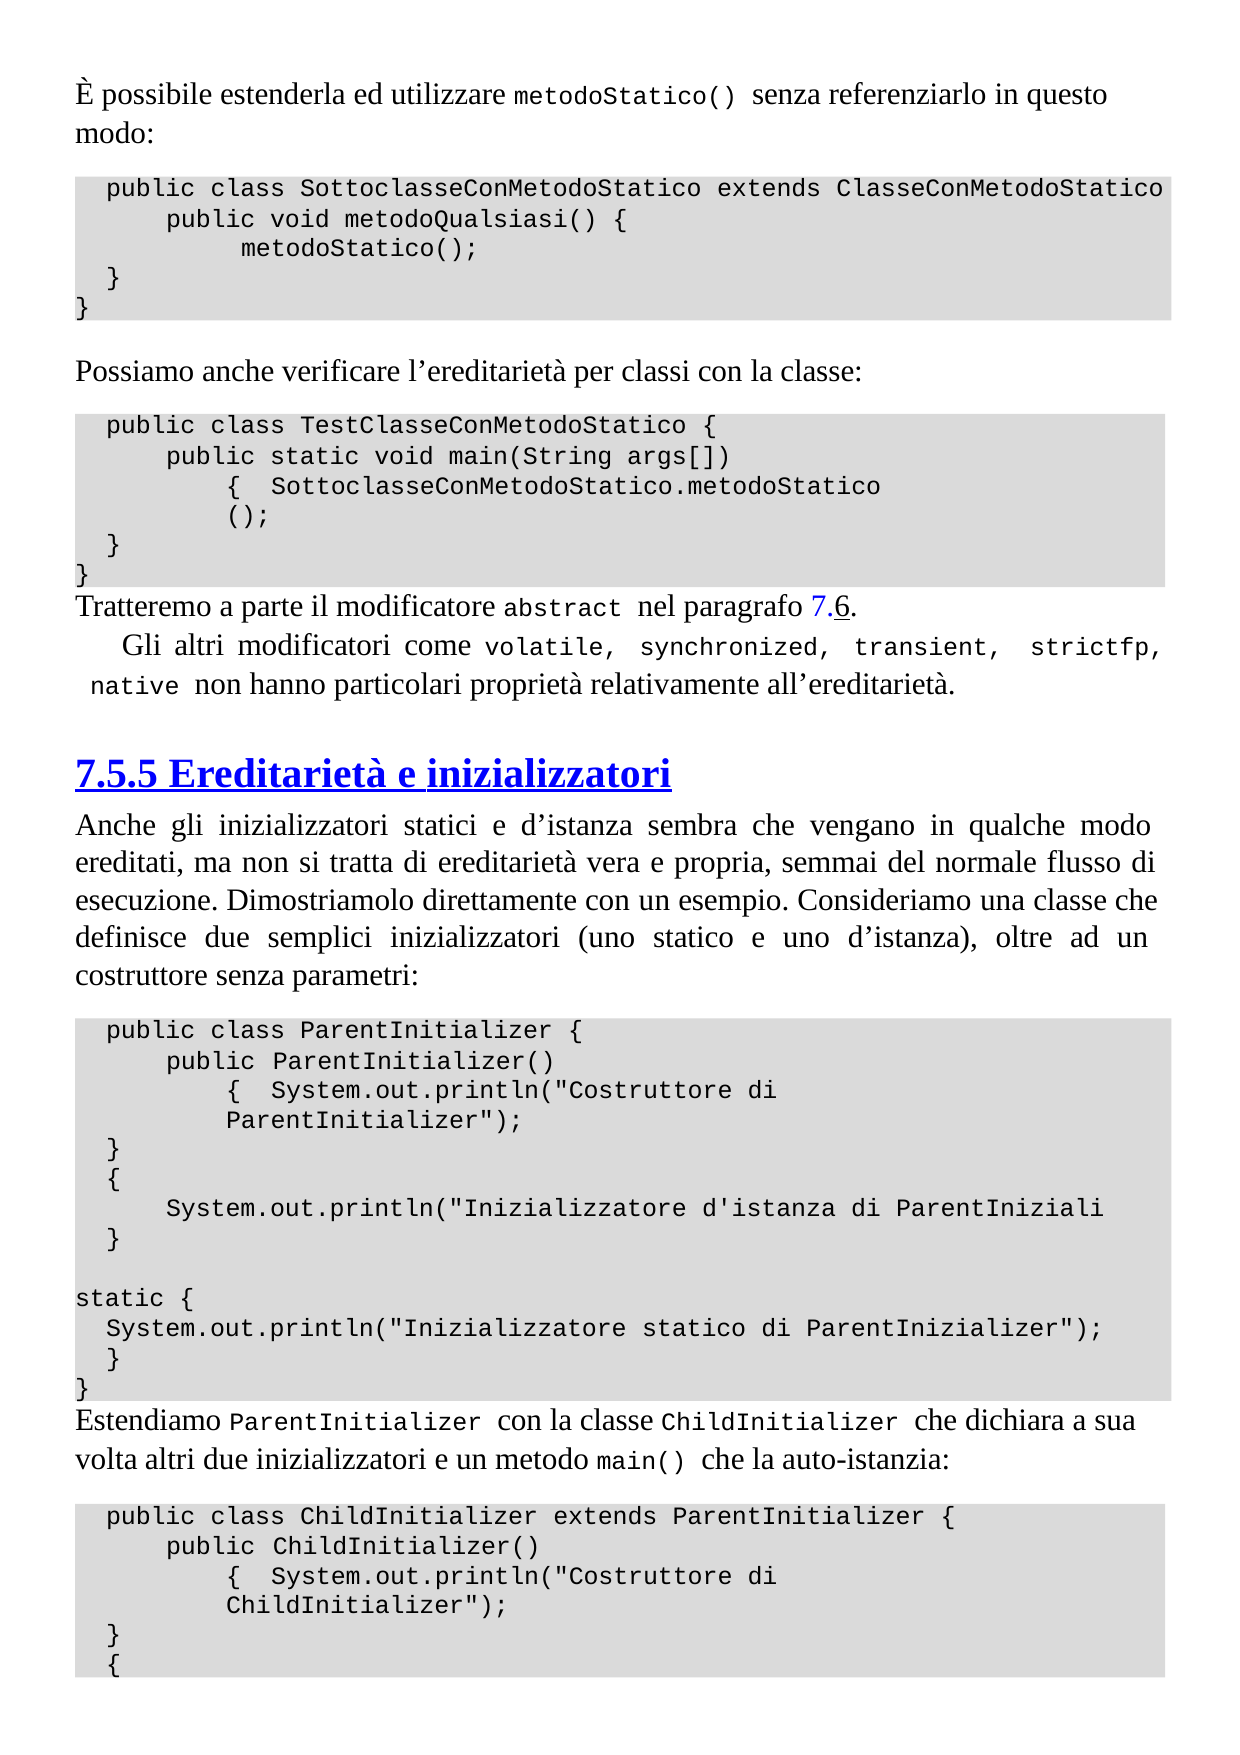

È possibile estenderla ed utilizzare metodoStatico() senza referenziarlo in questo  modo:
public class SottoclasseConMetodoStatico extends ClasseConMetodoStatico
public void metodoQualsiasi() {  metodoStatico();
}
}
Possiamo anche verificare l’ereditarietà per classi con la classe:
public class TestClasseConMetodoStatico {
public static void main(String args[]) {  SottoclasseConMetodoStatico.metodoStatico();
}
}
Tratteremo a parte il modificatore abstract nel paragrafo 7.6.
Gli altri modificatori come volatile, synchronized, transient,  native non hanno particolari proprietà relativamente all’ereditarietà.
strictfp,
7.5.5 Ereditarietà e inizializzatori
Anche gli inizializzatori statici e d’istanza sembra che vengano in qualche modo  ereditati, ma non si tratta di ereditarietà vera e propria, semmai del normale flusso di  esecuzione. Dimostriamolo direttamente con un esempio. Consideriamo una classe che  definisce due semplici inizializzatori (uno statico e uno d’istanza), oltre ad un  costruttore senza parametri:
public class ParentInitializer {
public ParentInitializer() {  System.out.println("Costruttore di ParentInitializer");
}
{
System.out.println("Inizializzatore d'istanza di ParentIniziali
}

static {
System.out.println("Inizializzatore statico di ParentInizializer");
}
}
Estendiamo ParentInitializer con la classe ChildInitializer che dichiara a sua  volta altri due inizializzatori e un metodo main() che la auto-istanzia:
public class ChildInitializer extends ParentInitializer {
public ChildInitializer() {  System.out.println("Costruttore di ChildInitializer");
}
{